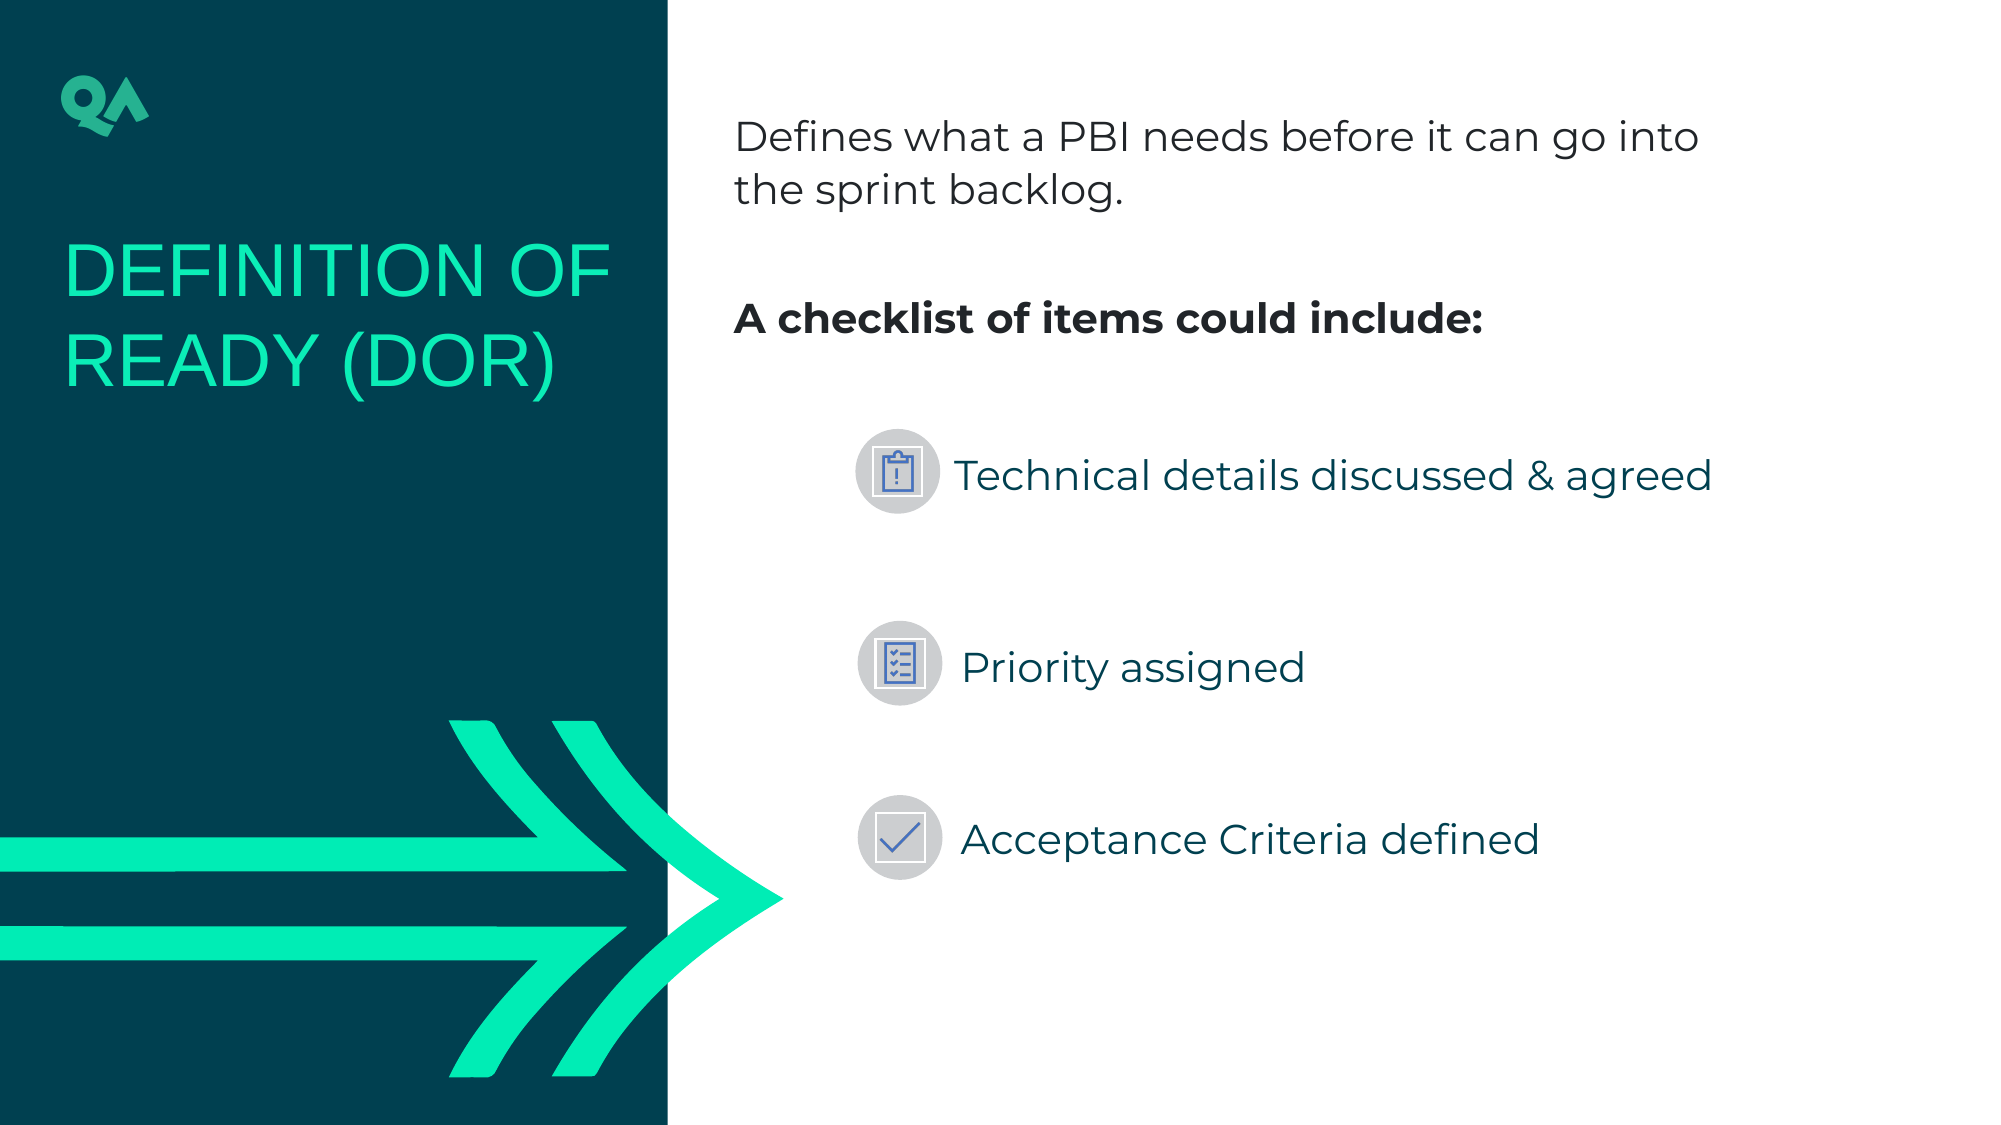

Defines what a PBI needs before it can go into
the sprint backlog.
A checklist of items could include:
Definition of ready (DOR)
Technical details discussed & agreed

Priority assigned

Acceptance Criteria defined